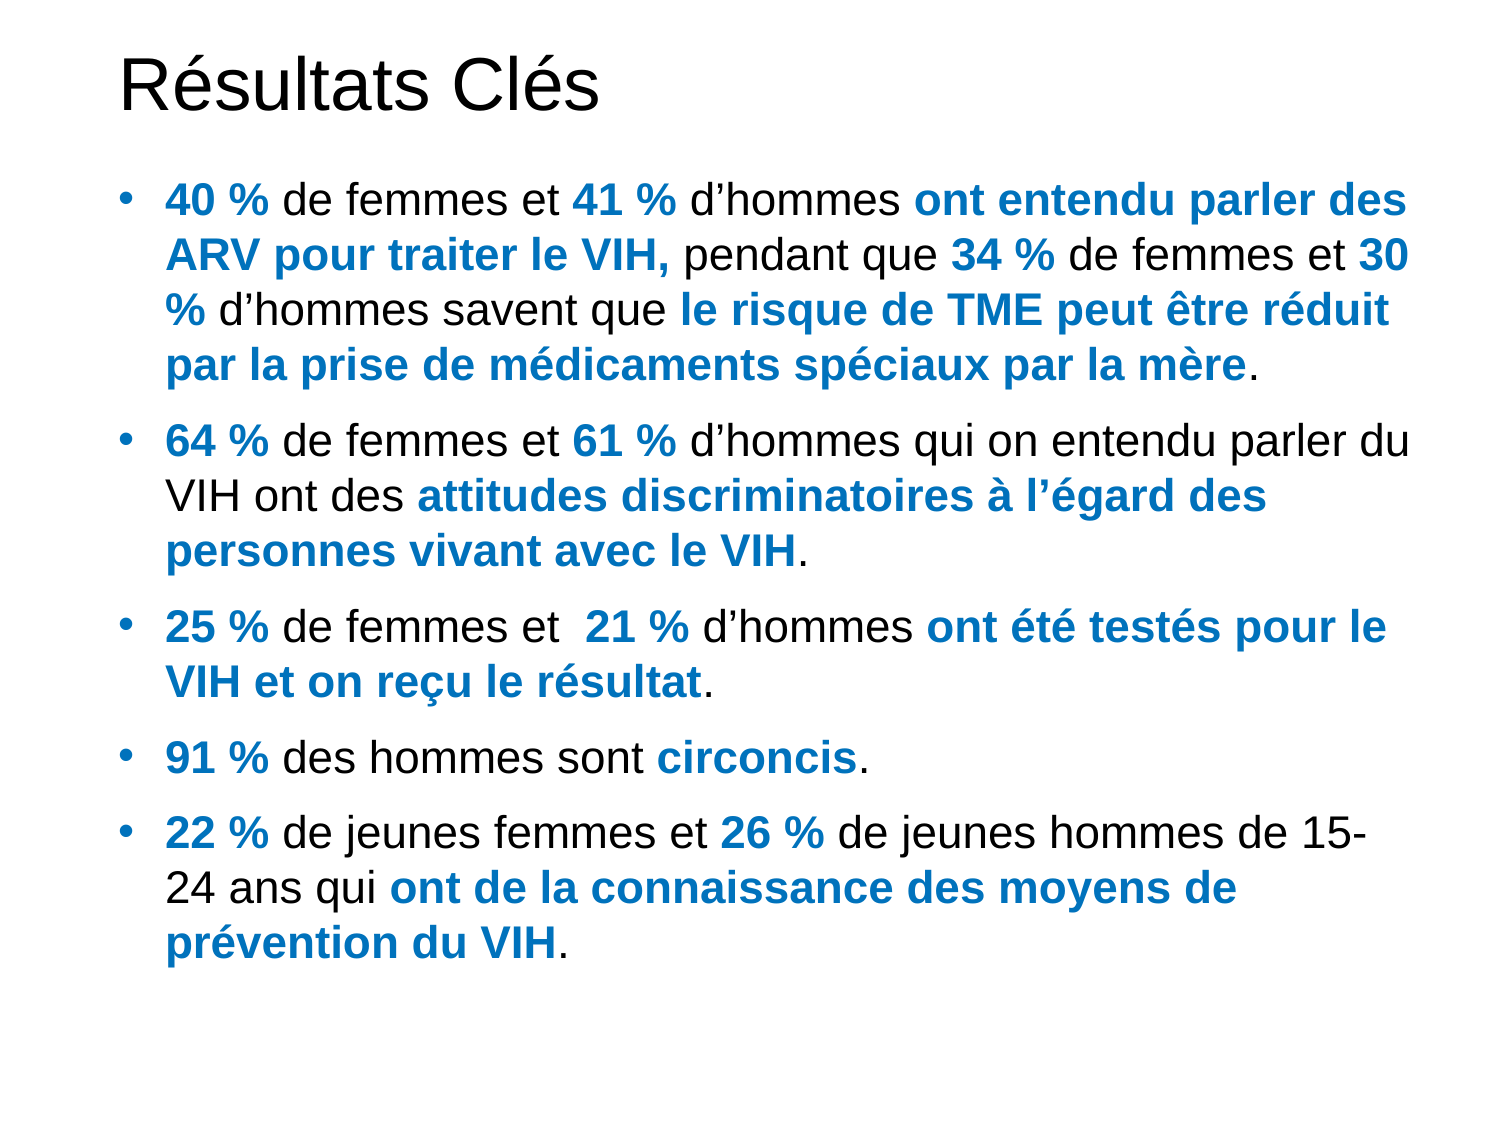

# Résultats Clés
40 % de femmes et 41 % d’hommes ont entendu parler des ARV pour traiter le VIH, pendant que 34 % de femmes et 30 % d’hommes savent que le risque de TME peut être réduit par la prise de médicaments spéciaux par la mère.
64 % de femmes et 61 % d’hommes qui on entendu parler du VIH ont des attitudes discriminatoires à l’égard des personnes vivant avec le VIH.
25 % de femmes et  21 % d’hommes ont été testés pour le VIH et on reçu le résultat.
91 % des hommes sont circoncis.
22 % de jeunes femmes et 26 % de jeunes hommes de 15-24 ans qui ont de la connaissance des moyens de prévention du VIH.